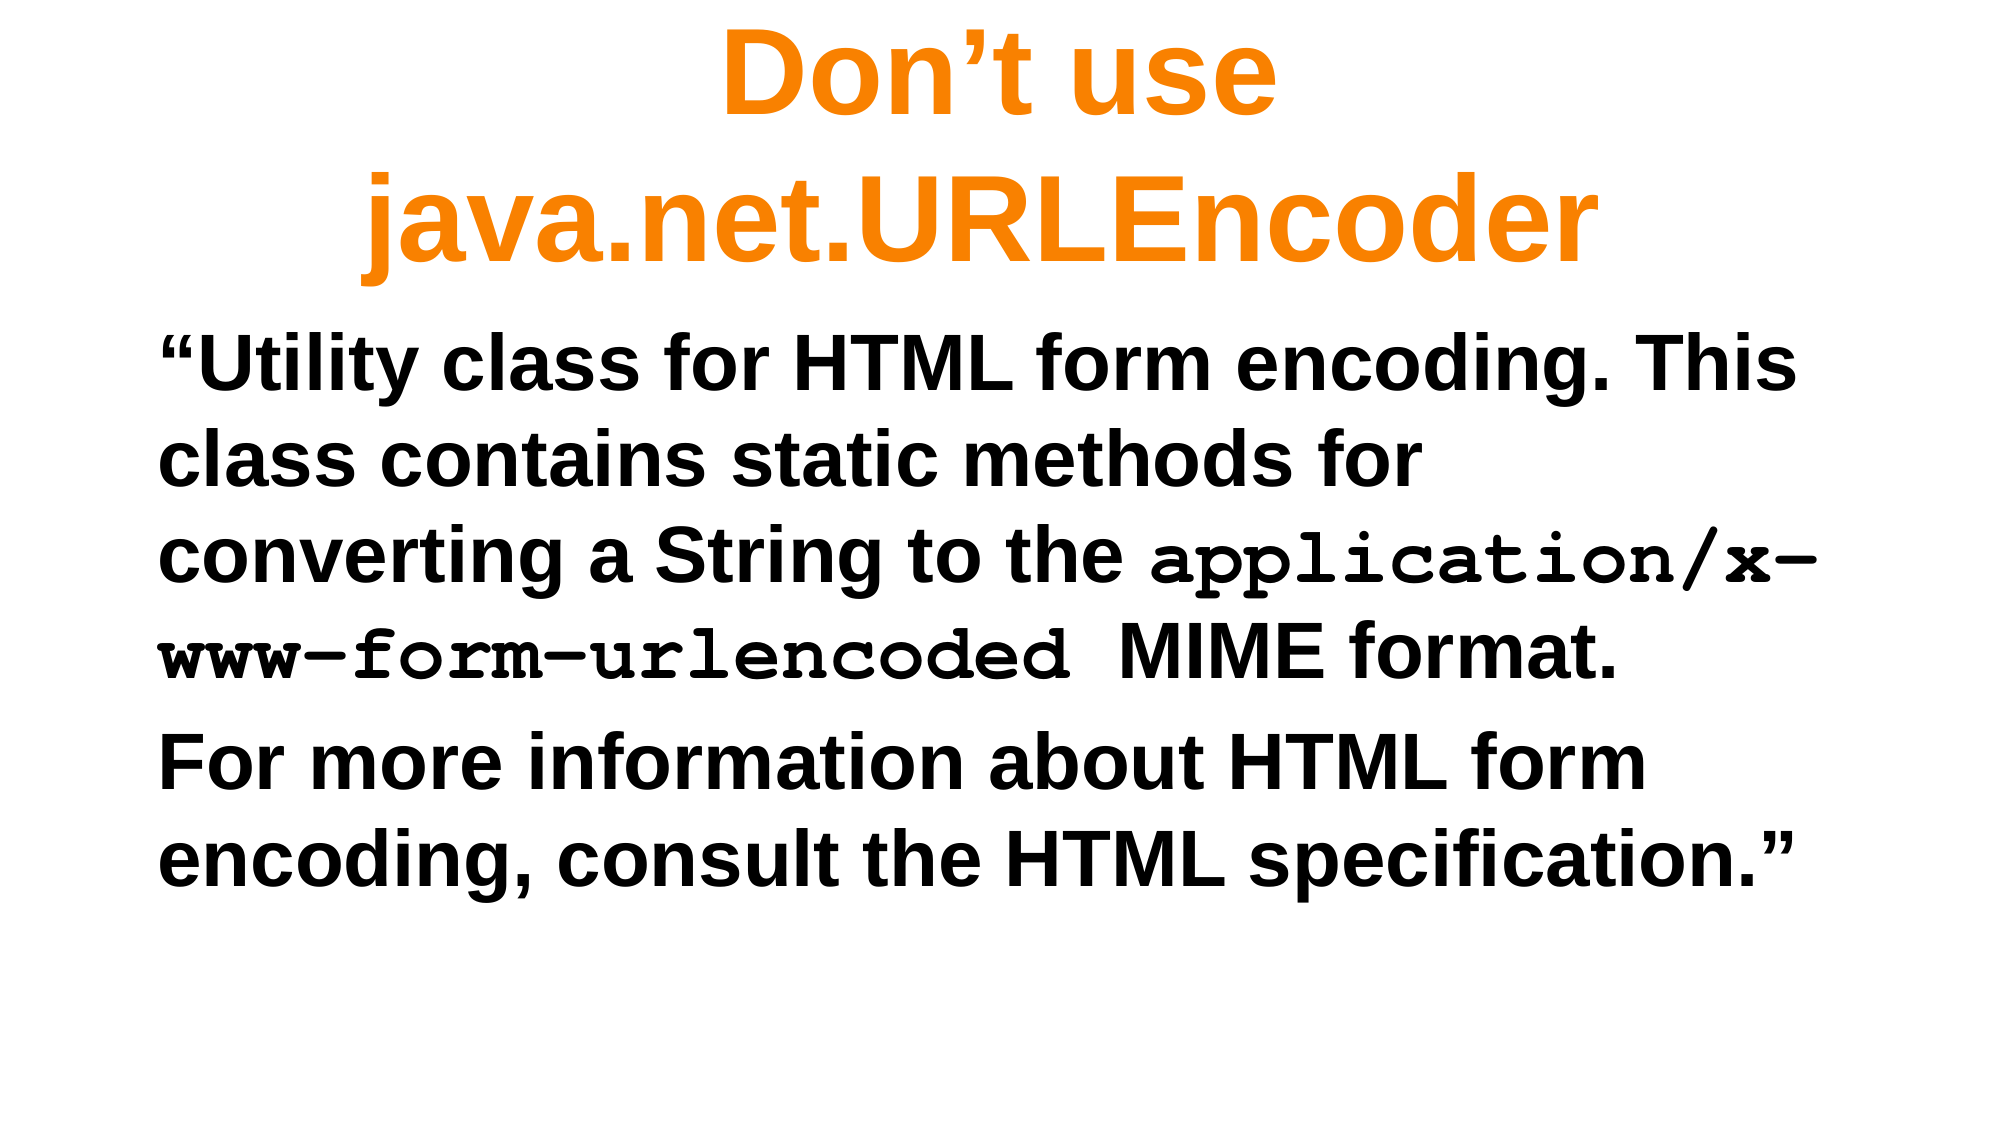

# Don’t use java.net.URLEncoder
“Utility class for HTML form encoding. This class contains static methods for converting a String to the application/x-www-form-urlencoded MIME format.
For more information about HTML form encoding, consult the HTML specification.”